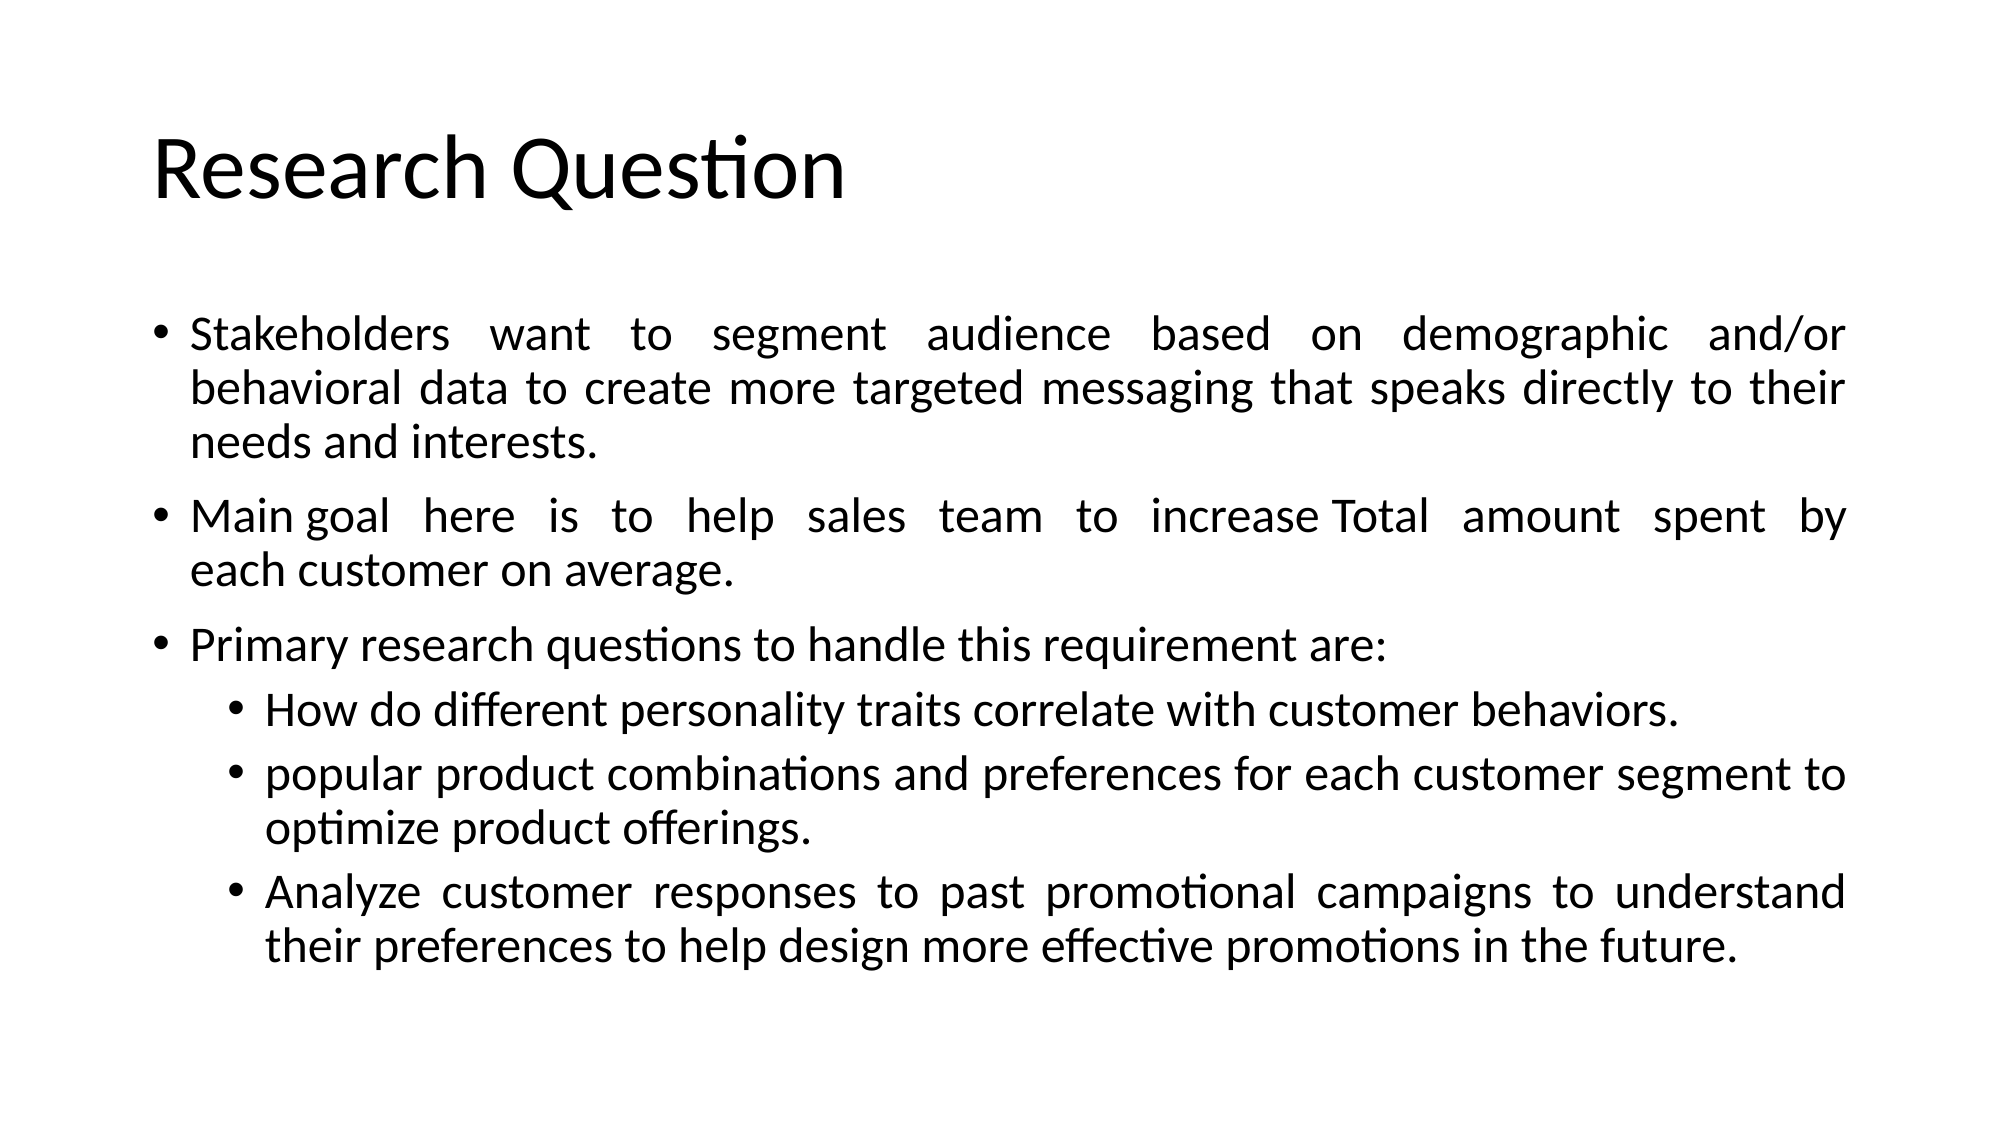

# Research Question
Stakeholders want to segment audience based on demographic and/or behavioral data to create more targeted messaging that speaks directly to their needs and interests.
Main goal here is to help sales team to increase Total amount spent by each customer on average.
Primary research questions to handle this requirement are:
How do different personality traits correlate with customer behaviors.
popular product combinations and preferences for each customer segment to optimize product offerings.
Analyze customer responses to past promotional campaigns to understand their preferences to help design more effective promotions in the future.